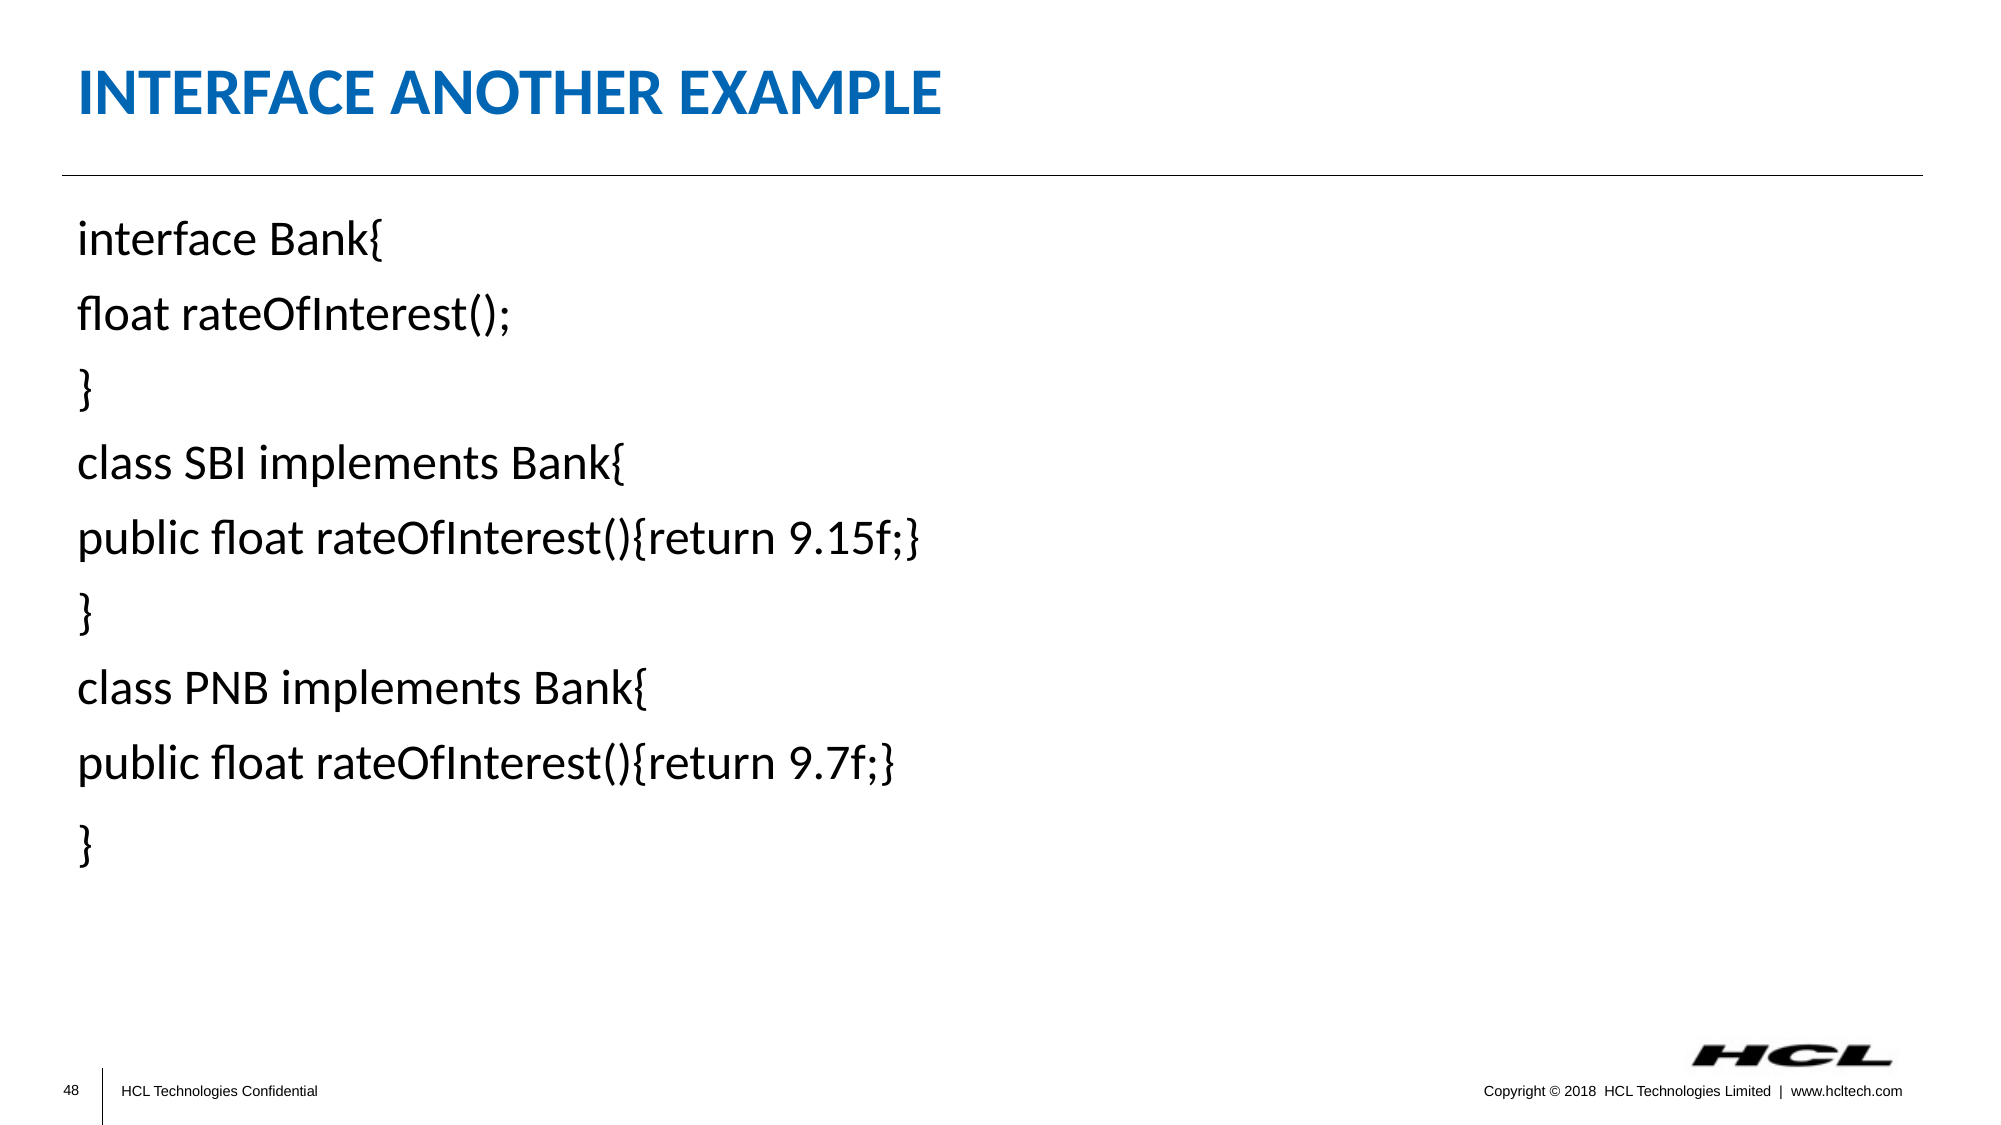

# Interface Another Example
interface Bank{
float rateOfInterest();
}
class SBI implements Bank{
public float rateOfInterest(){return 9.15f;}
}
class PNB implements Bank{
public float rateOfInterest(){return 9.7f;}
}